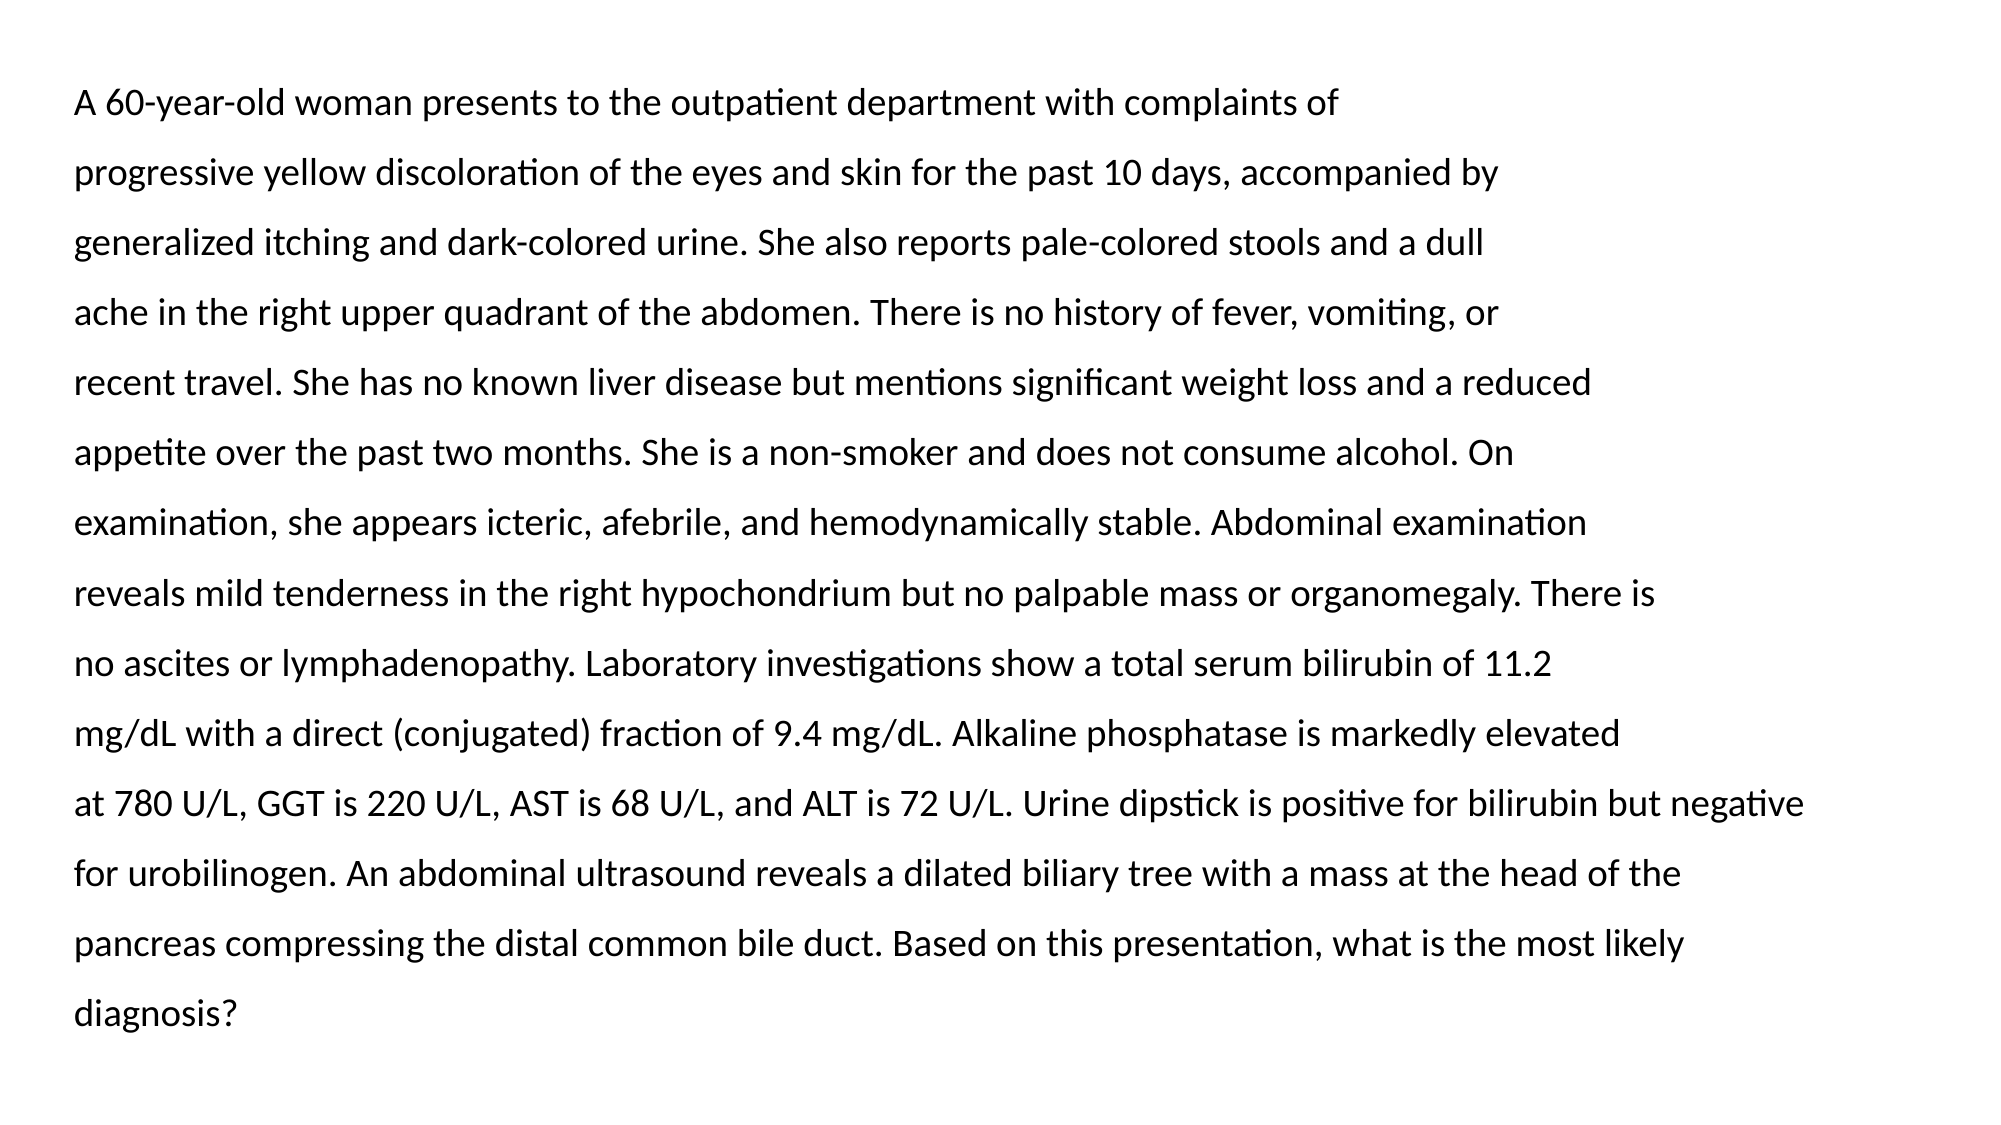

A 60-year-old woman presents to the outpatient department with complaints of
progressive yellow discoloration of the eyes and skin for the past 10 days, accompanied by
generalized itching and dark-colored urine. She also reports pale-colored stools and a dull
ache in the right upper quadrant of the abdomen. There is no history of fever, vomiting, or
recent travel. She has no known liver disease but mentions significant weight loss and a reduced
appetite over the past two months. She is a non-smoker and does not consume alcohol. On
examination, she appears icteric, afebrile, and hemodynamically stable. Abdominal examination
reveals mild tenderness in the right hypochondrium but no palpable mass or organomegaly. There is
no ascites or lymphadenopathy. Laboratory investigations show a total serum bilirubin of 11.2
mg/dL with a direct (conjugated) fraction of 9.4 mg/dL. Alkaline phosphatase is markedly elevated
at 780 U/L, GGT is 220 U/L, AST is 68 U/L, and ALT is 72 U/L. Urine dipstick is positive for bilirubin but negative
for urobilinogen. An abdominal ultrasound reveals a dilated biliary tree with a mass at the head of the
pancreas compressing the distal common bile duct. Based on this presentation, what is the most likely
diagnosis?
#